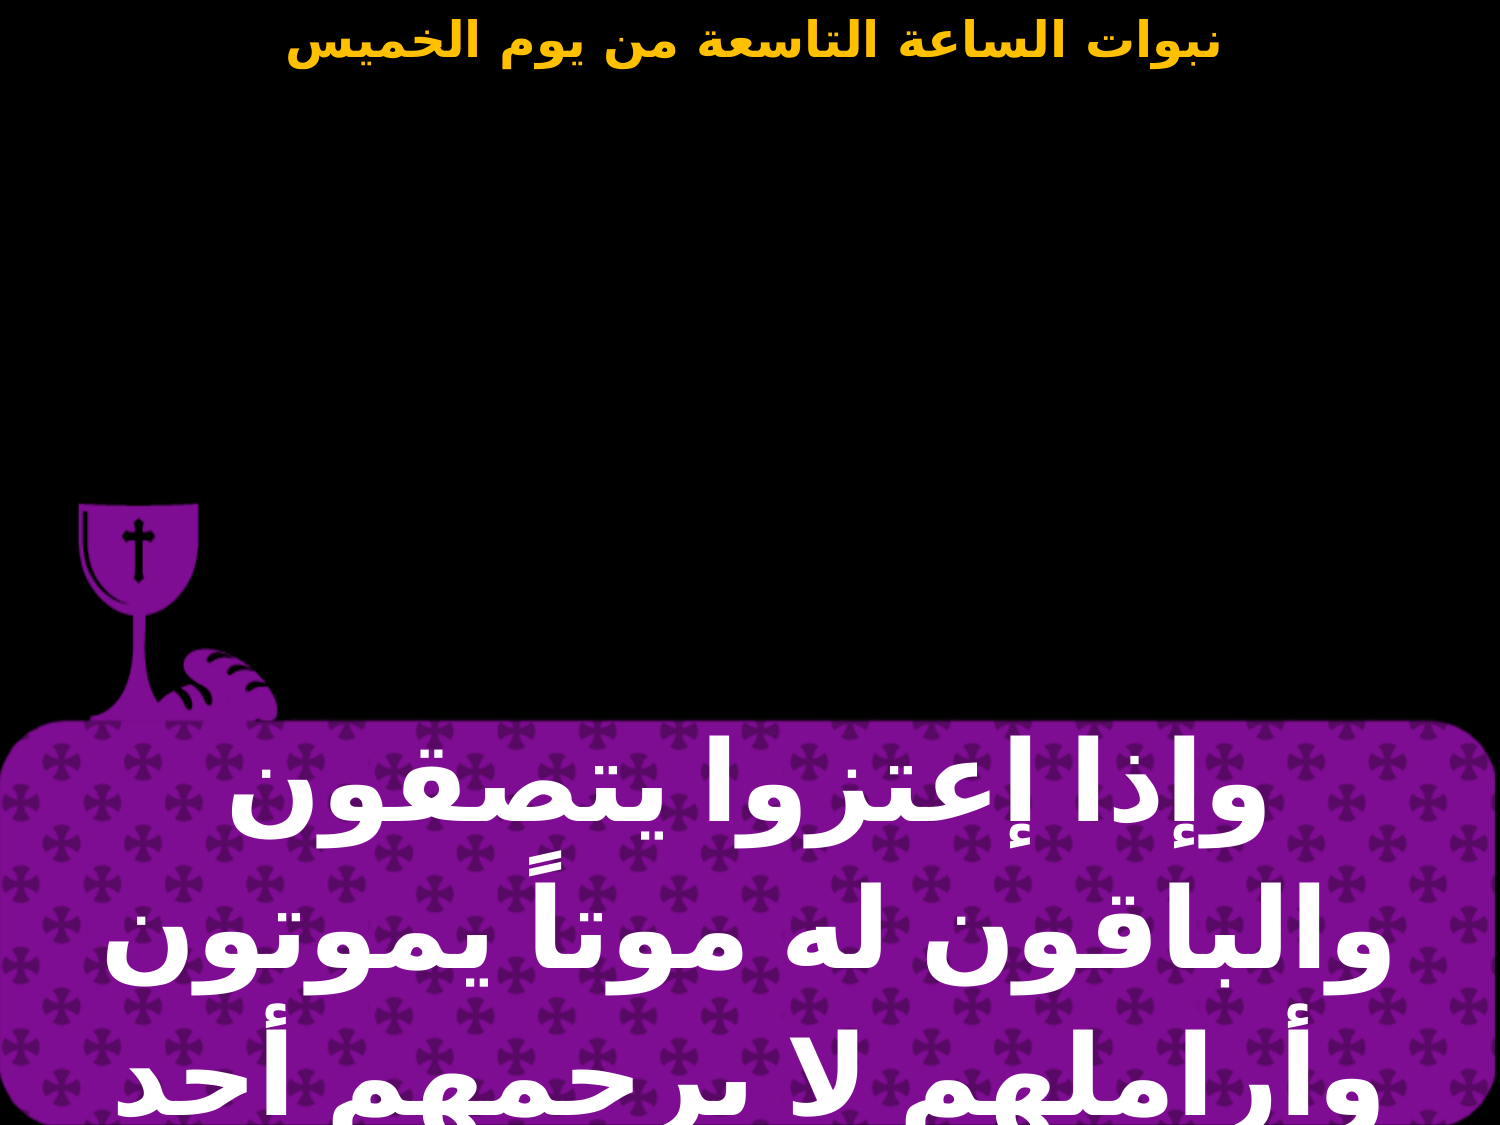

| وإذا إعتزوا يتصقون والباقون له موتاً يموتون وأراملهم لا يرحمهم أحد |
| --- |